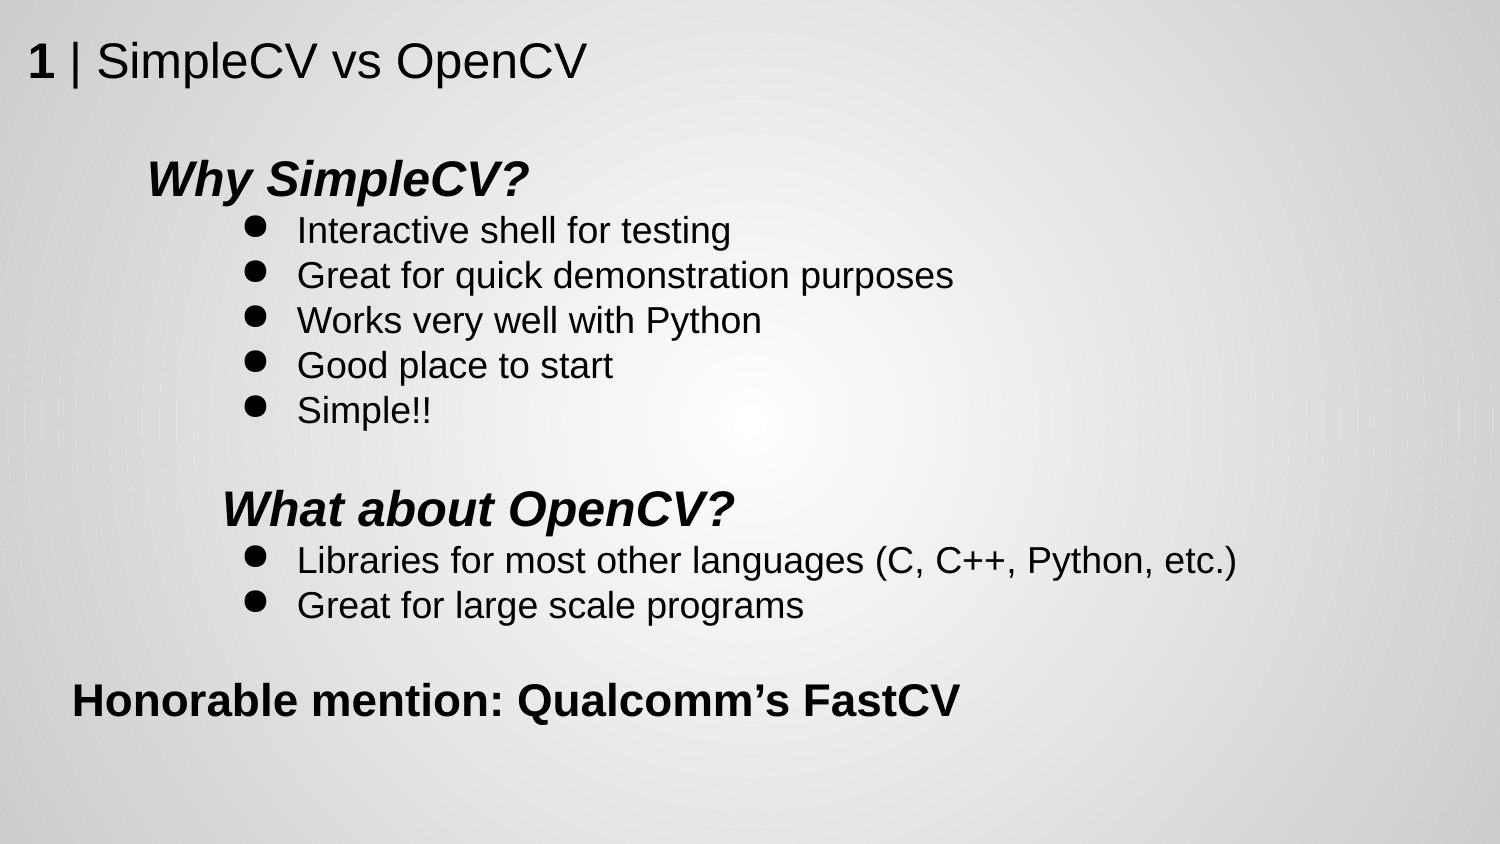

1 | SimpleCV vs OpenCV

Why SimpleCV?
Interactive shell for testing
Great for quick demonstration purposes
Works very well with Python
Good place to start
Simple!!

	What about OpenCV?
Libraries for most other languages (C, C++, Python, etc.)
Great for large scale programs

Honorable mention: Qualcomm’s FastCV